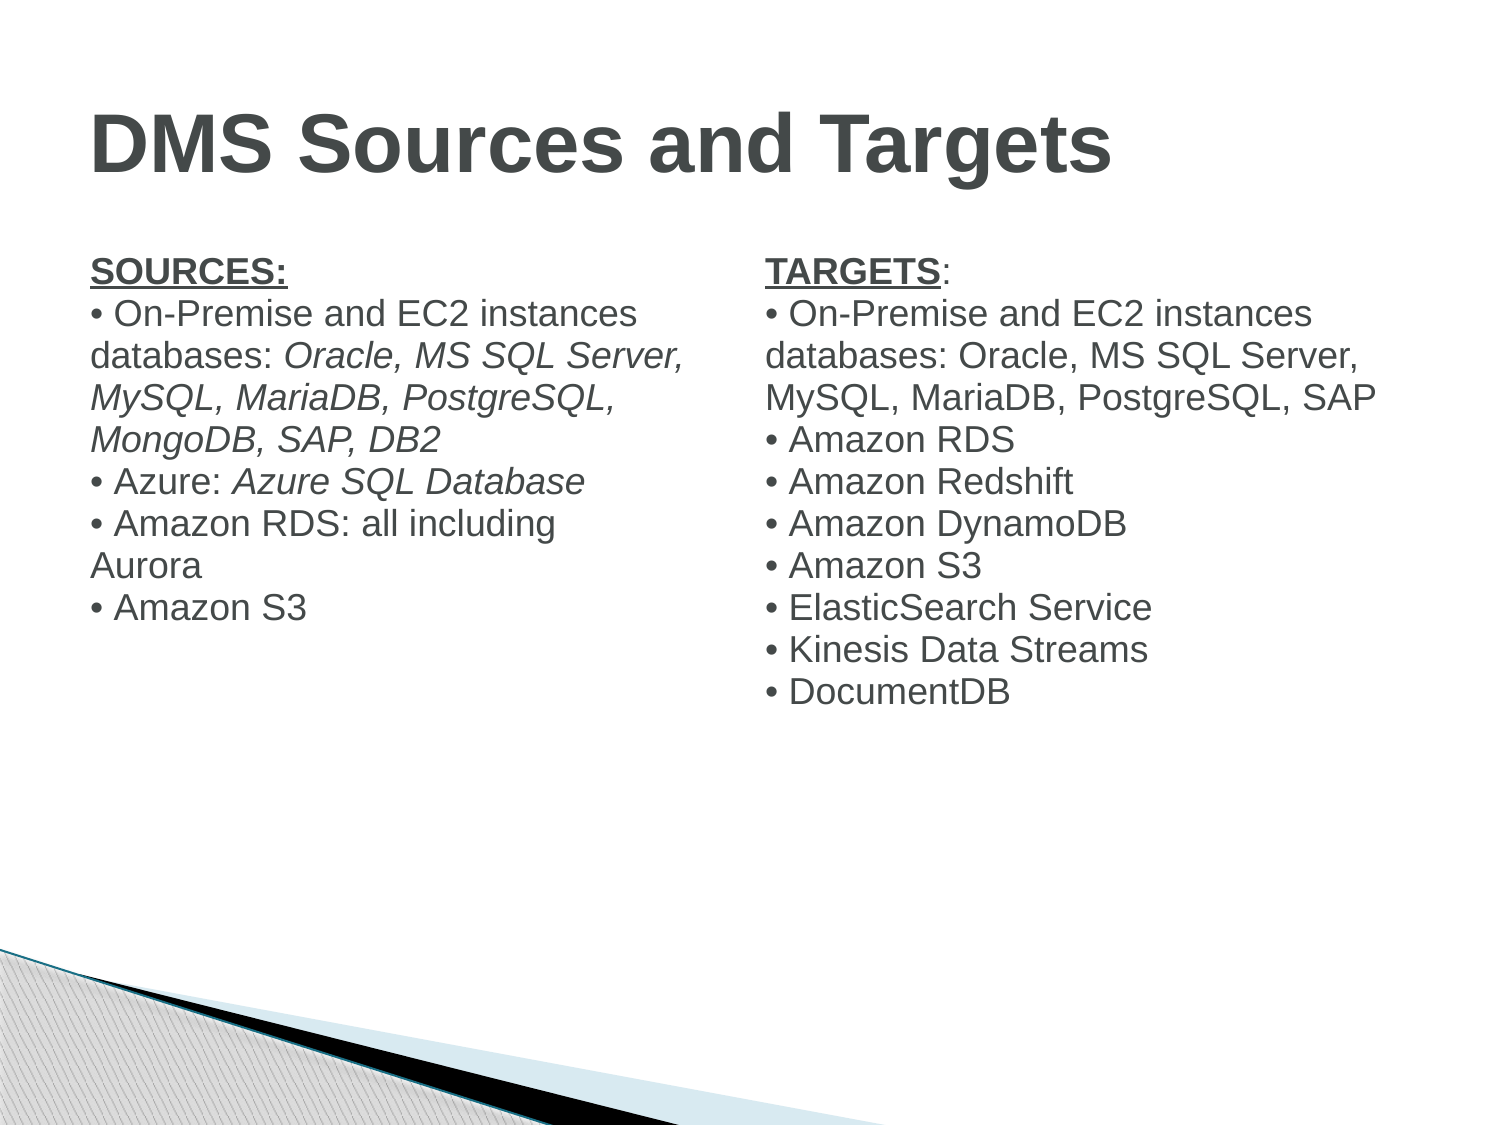

# DMS Sources and Targets
| SOURCES: • On-Premise and EC2 instances databases: Oracle, MS SQL Server, MySQL, MariaDB, PostgreSQL, MongoDB, SAP, DB2 • Azure: Azure SQL Database • Amazon RDS: all including Aurora • Amazon S3 | TARGETS: • On-Premise and EC2 instances databases: Oracle, MS SQL Server, MySQL, MariaDB, PostgreSQL, SAP • Amazon RDS • Amazon Redshift • Amazon DynamoDB • Amazon S3 • ElasticSearch Service • Kinesis Data Streams • DocumentDB |
| --- | --- |